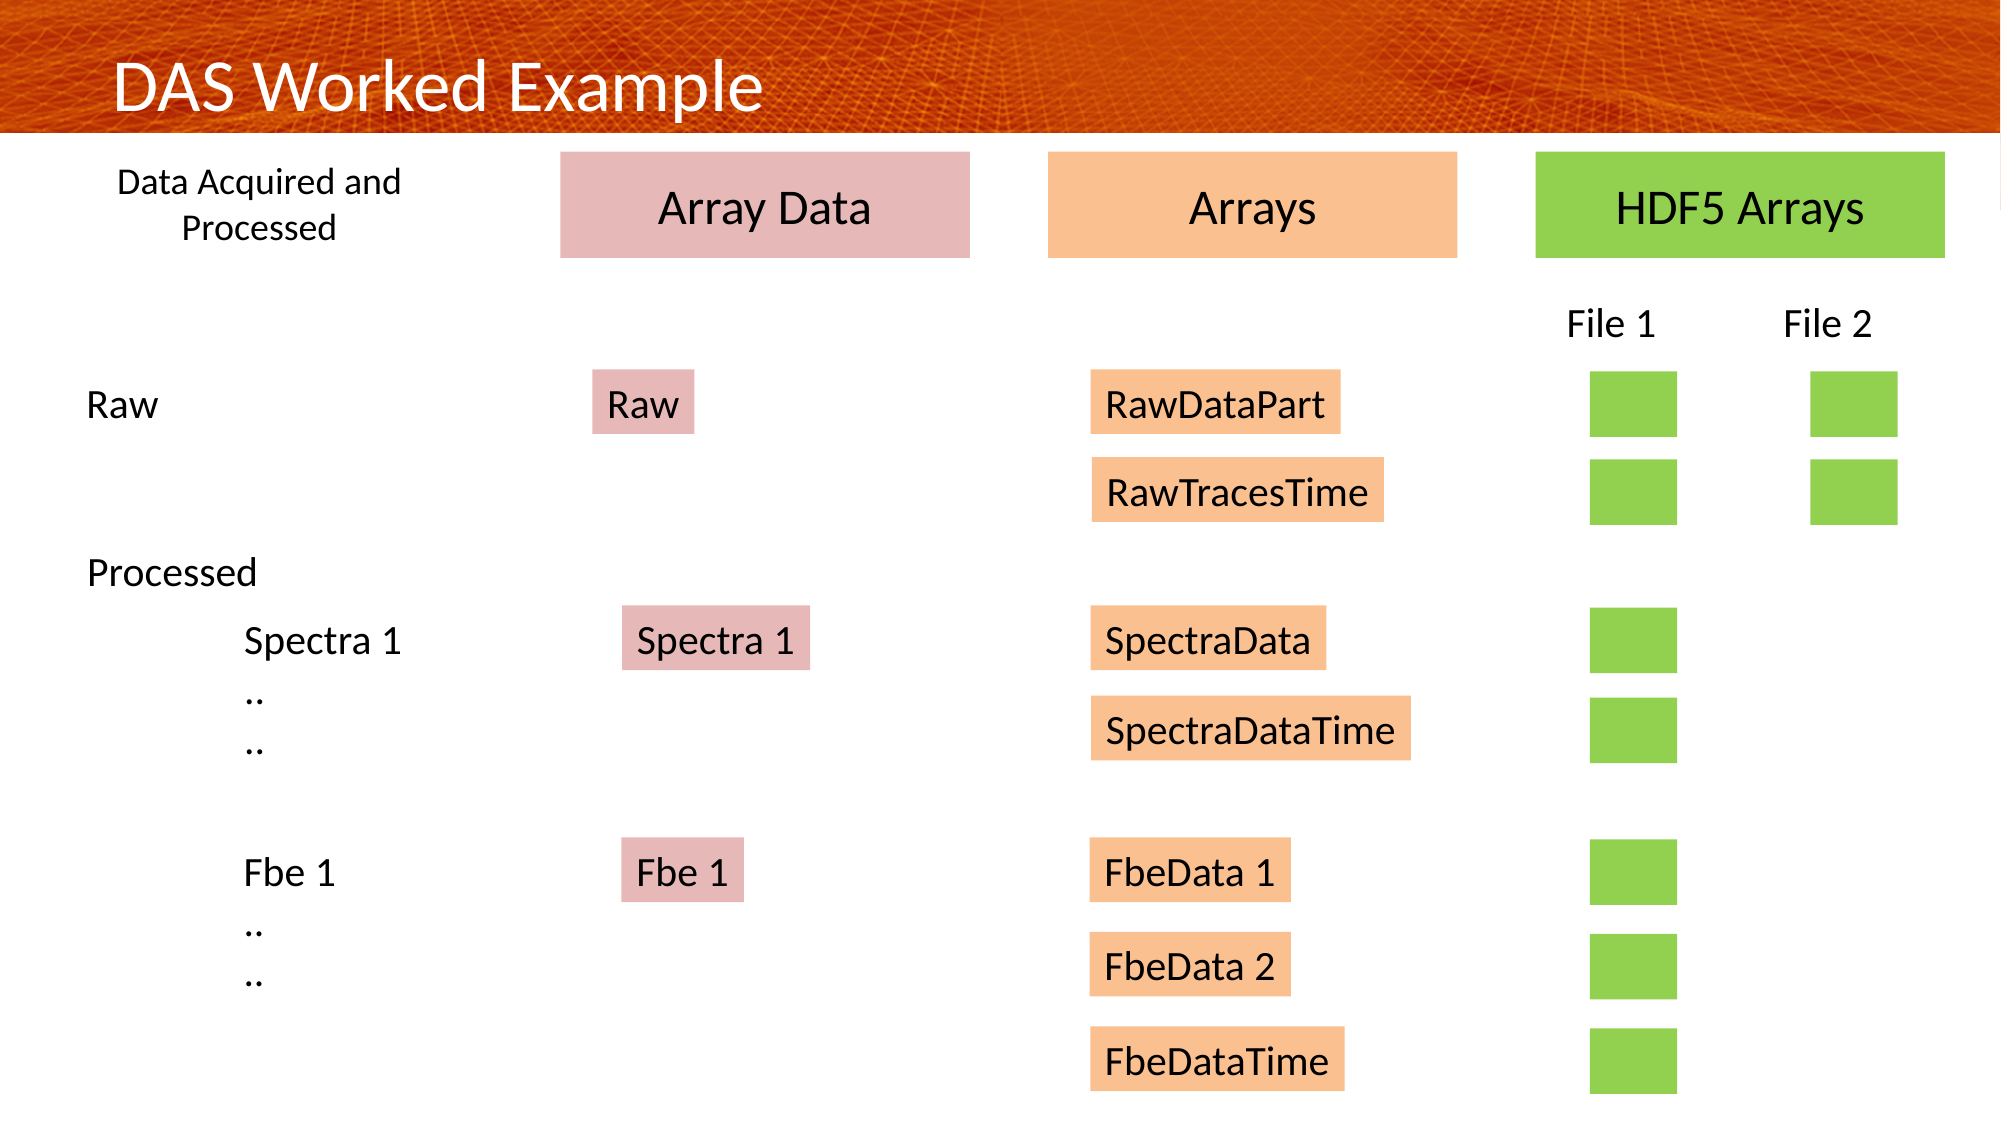

# DAS Worked Example

Data Acquired and Processed
Array Data
Arrays
RawDataPart
RawTracesTime
SpectraData
SpectraDataTime
FbeData 1
FbeData 2
FbeDataTime
HDF5 Arrays
File 1
File 2
Raw
Raw

Processed
Spectra 1
Spectra 1
..
..

Fbe 1
Fbe 1
..
..
1
2